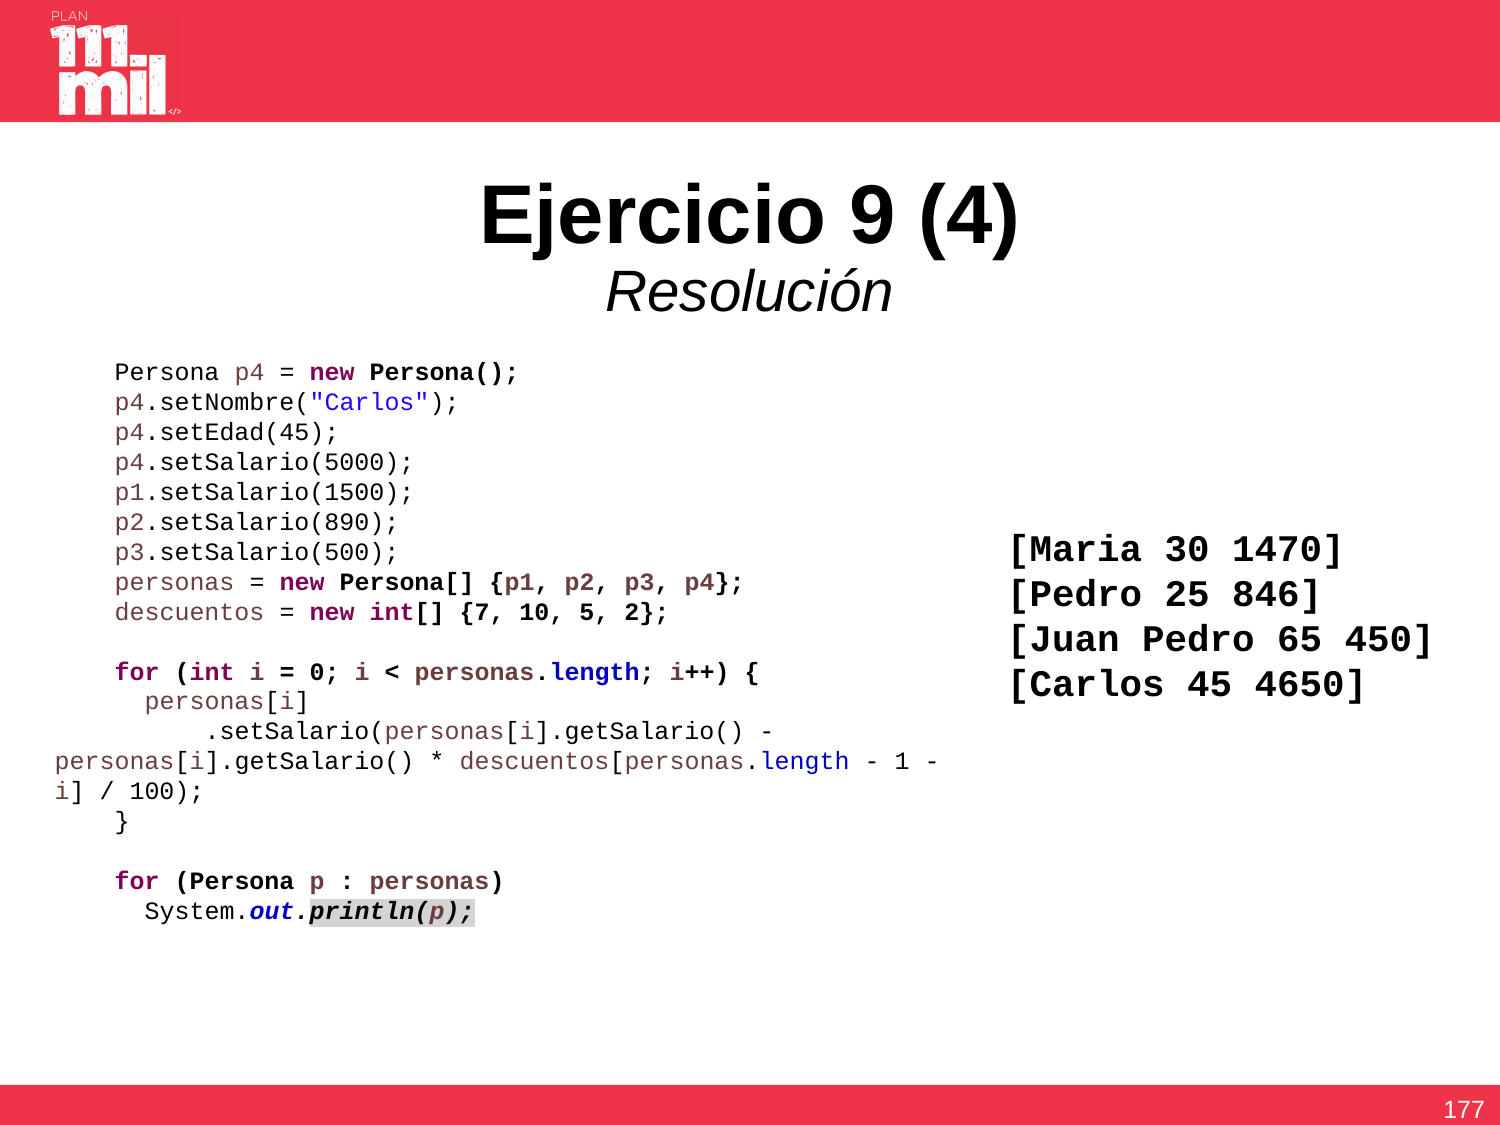

# Ejercicio 9 (4) Resolución
    Persona p4 = new Persona();
    p4.setNombre("Carlos");
    p4.setEdad(45);
    p4.setSalario(5000);
    p1.setSalario(1500);
    p2.setSalario(890);
    p3.setSalario(500);
    personas = new Persona[] {p1, p2, p3, p4};
    descuentos = new int[] {7, 10, 5, 2};

    for (int i = 0; i < personas.length; i++) {
      personas[i]
          .setSalario(personas[i].getSalario() - personas[i].getSalario() * descuentos[personas.length - 1 - i] / 100);
    }

    for (Persona p : personas)
      System.out.println(p);
[Maria 30 1470]
[Pedro 25 846]
[Juan Pedro 65 450]
[Carlos 45 4650]
177